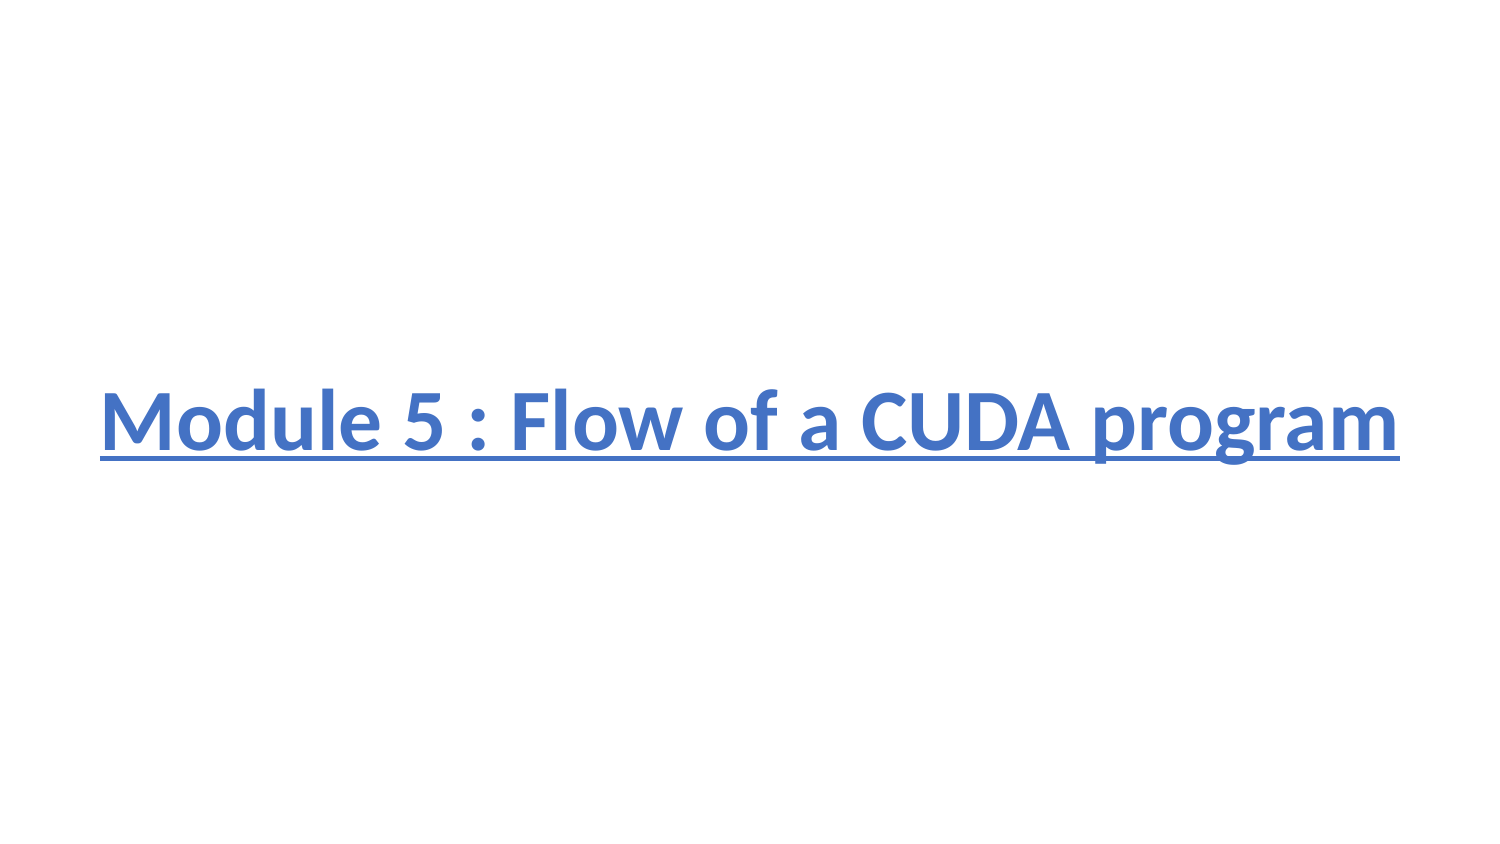

# Module 5 : Flow of a CUDA program